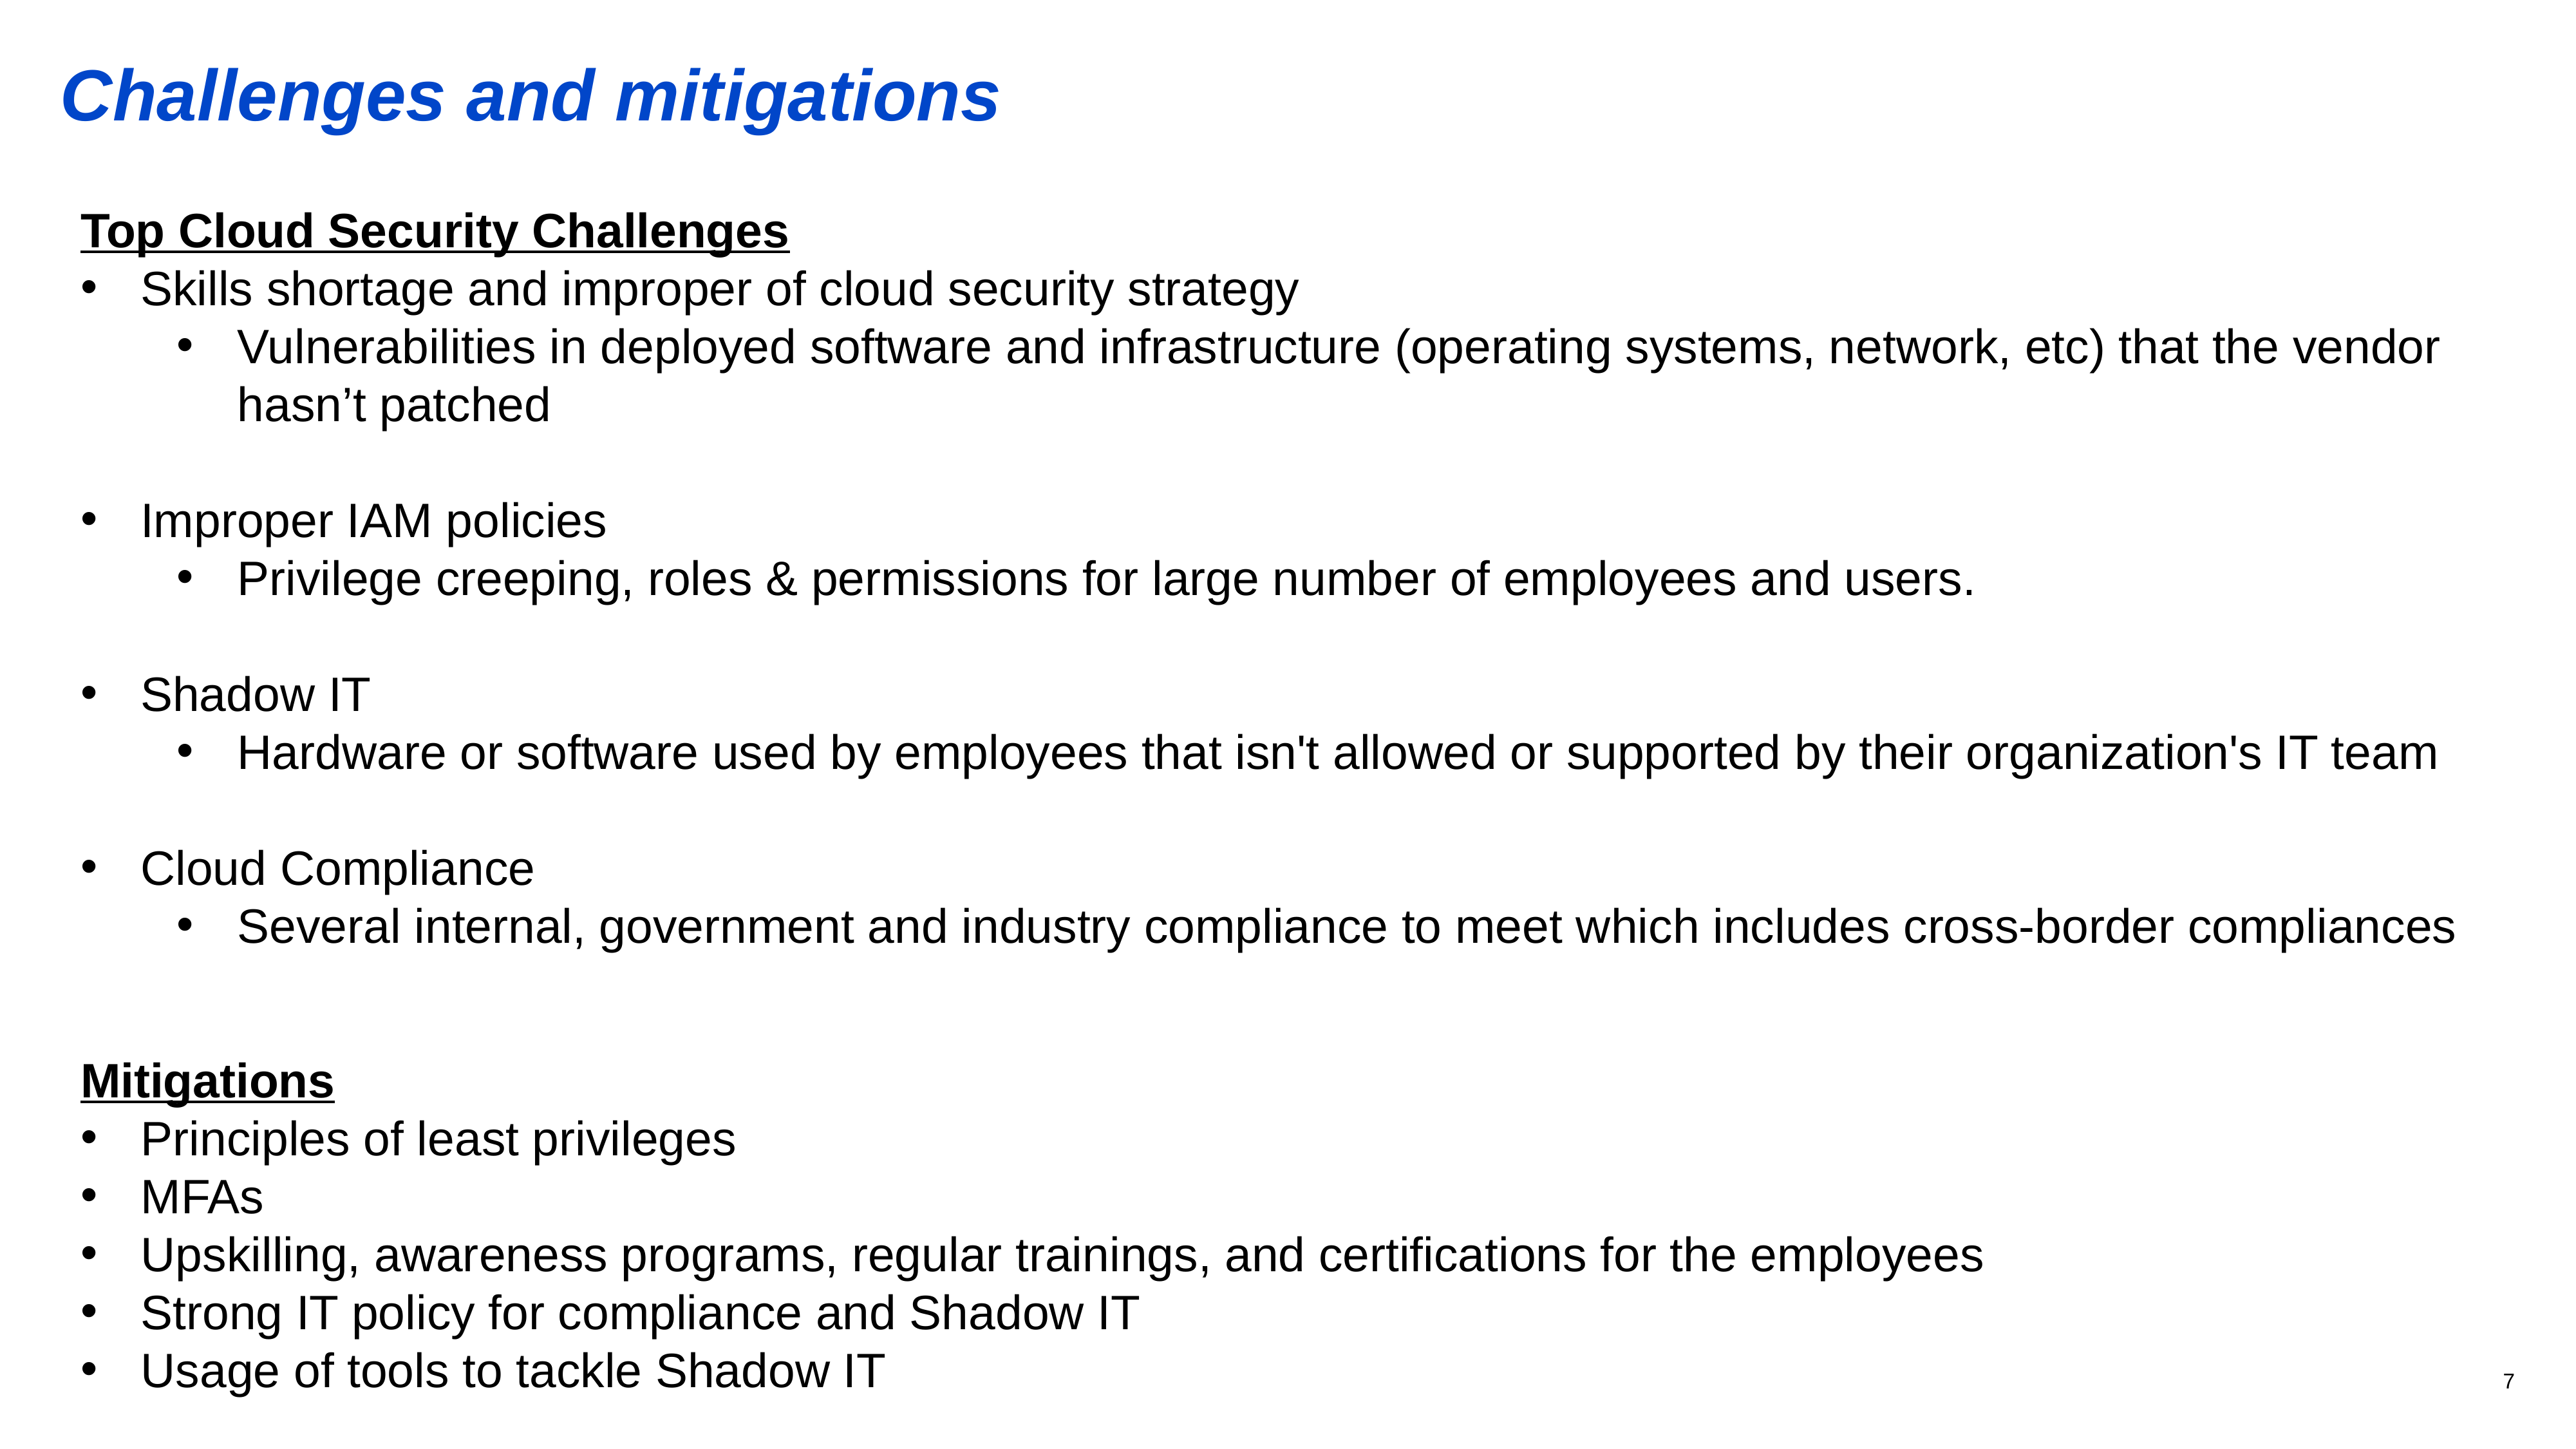

# Challenges and mitigations
Top Cloud Security Challenges
Skills shortage and improper of cloud security strategy
Vulnerabilities in deployed software and infrastructure (operating systems, network, etc) that the vendor hasn’t patched

Improper IAM policies
Privilege creeping, roles & permissions for large number of employees and users.

Shadow IT
Hardware or software used by employees that isn't allowed or supported by their organization's IT team

Cloud Compliance
Several internal, government and industry compliance to meet which includes cross-border compliances

Mitigations
Principles of least privileges
MFAs
Upskilling, awareness programs, regular trainings, and certifications for the employees
Strong IT policy for compliance and Shadow IT
Usage of tools to tackle Shadow IT
7